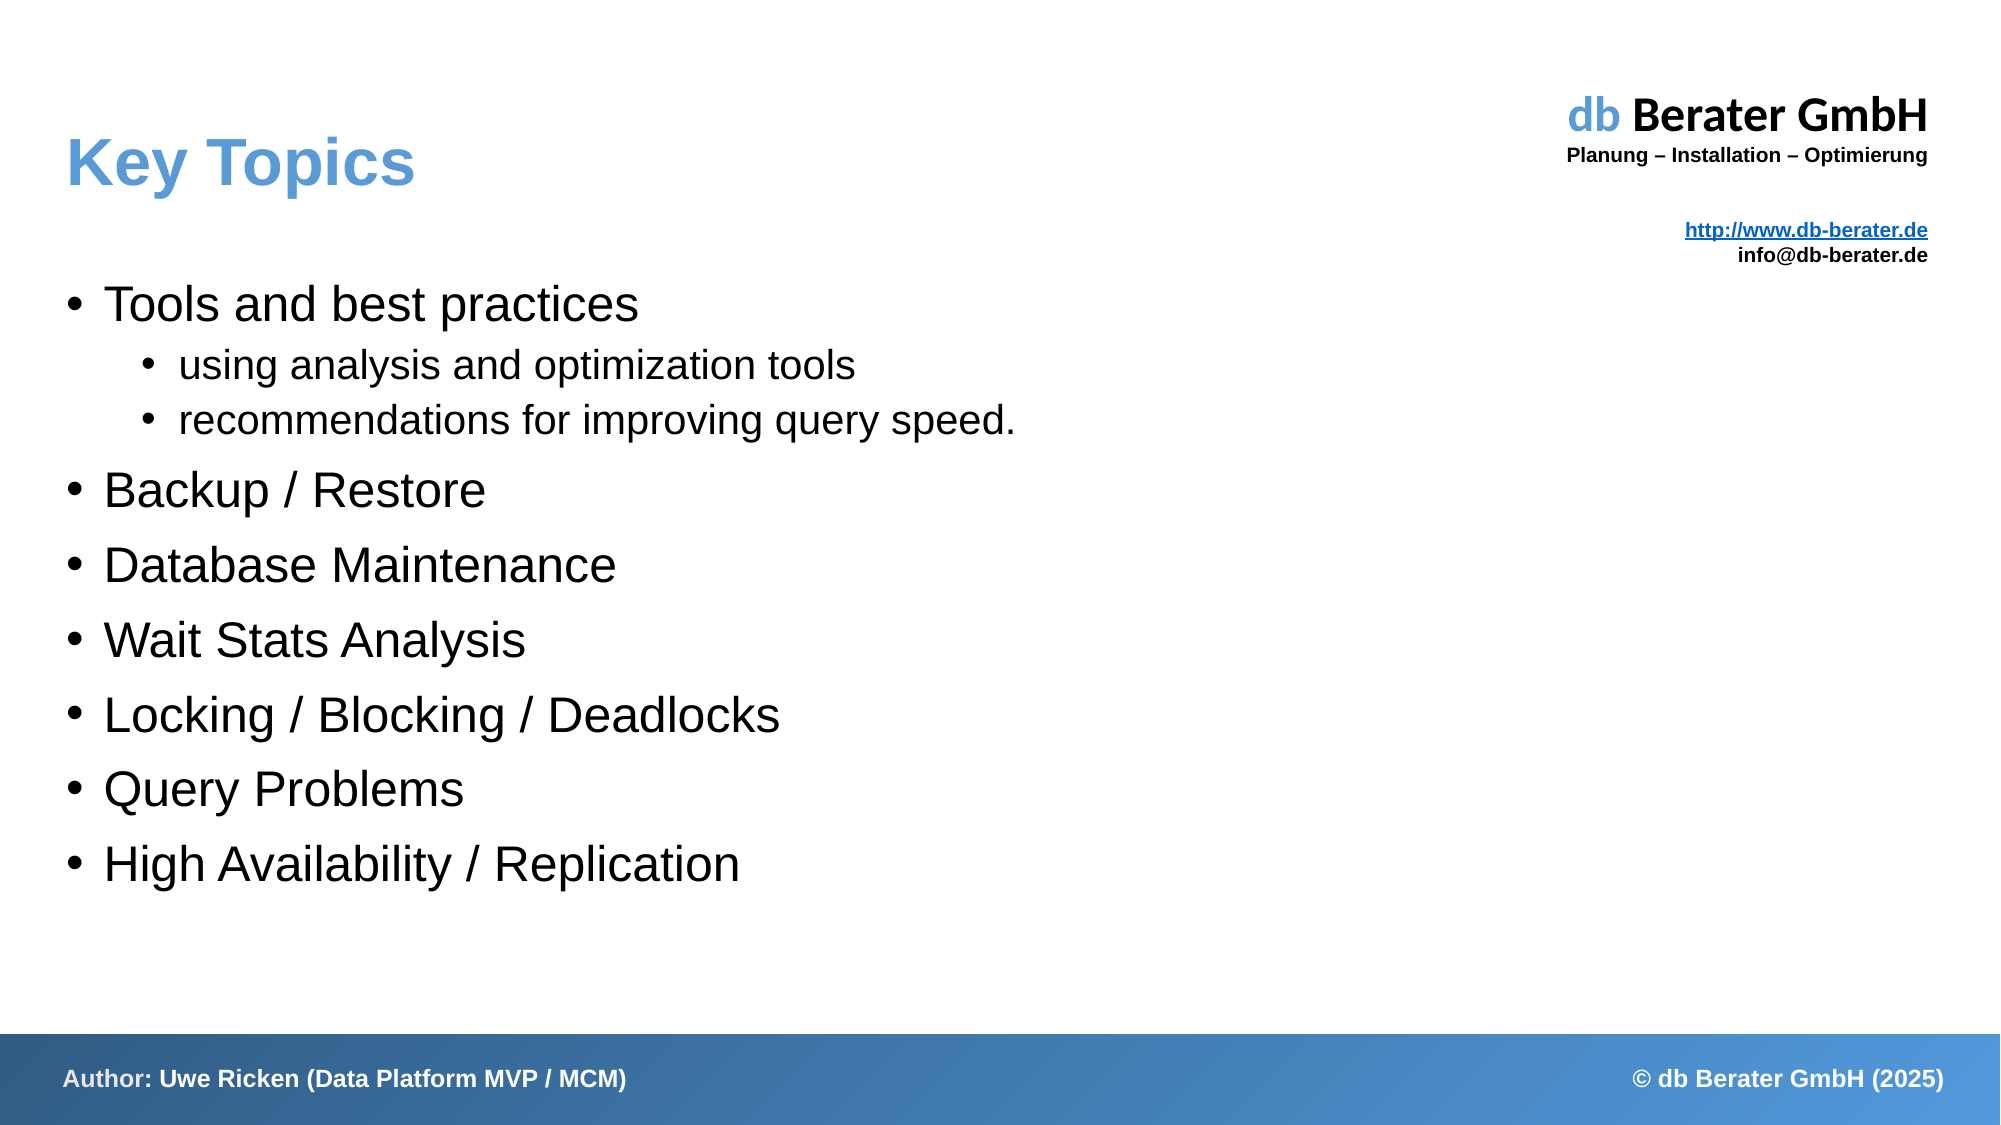

# Key Topics
Tools and best practices
using analysis and optimization tools
recommendations for improving query speed.
Backup / Restore
Database Maintenance
Wait Stats Analysis
Locking / Blocking / Deadlocks
Query Problems
High Availability / Replication